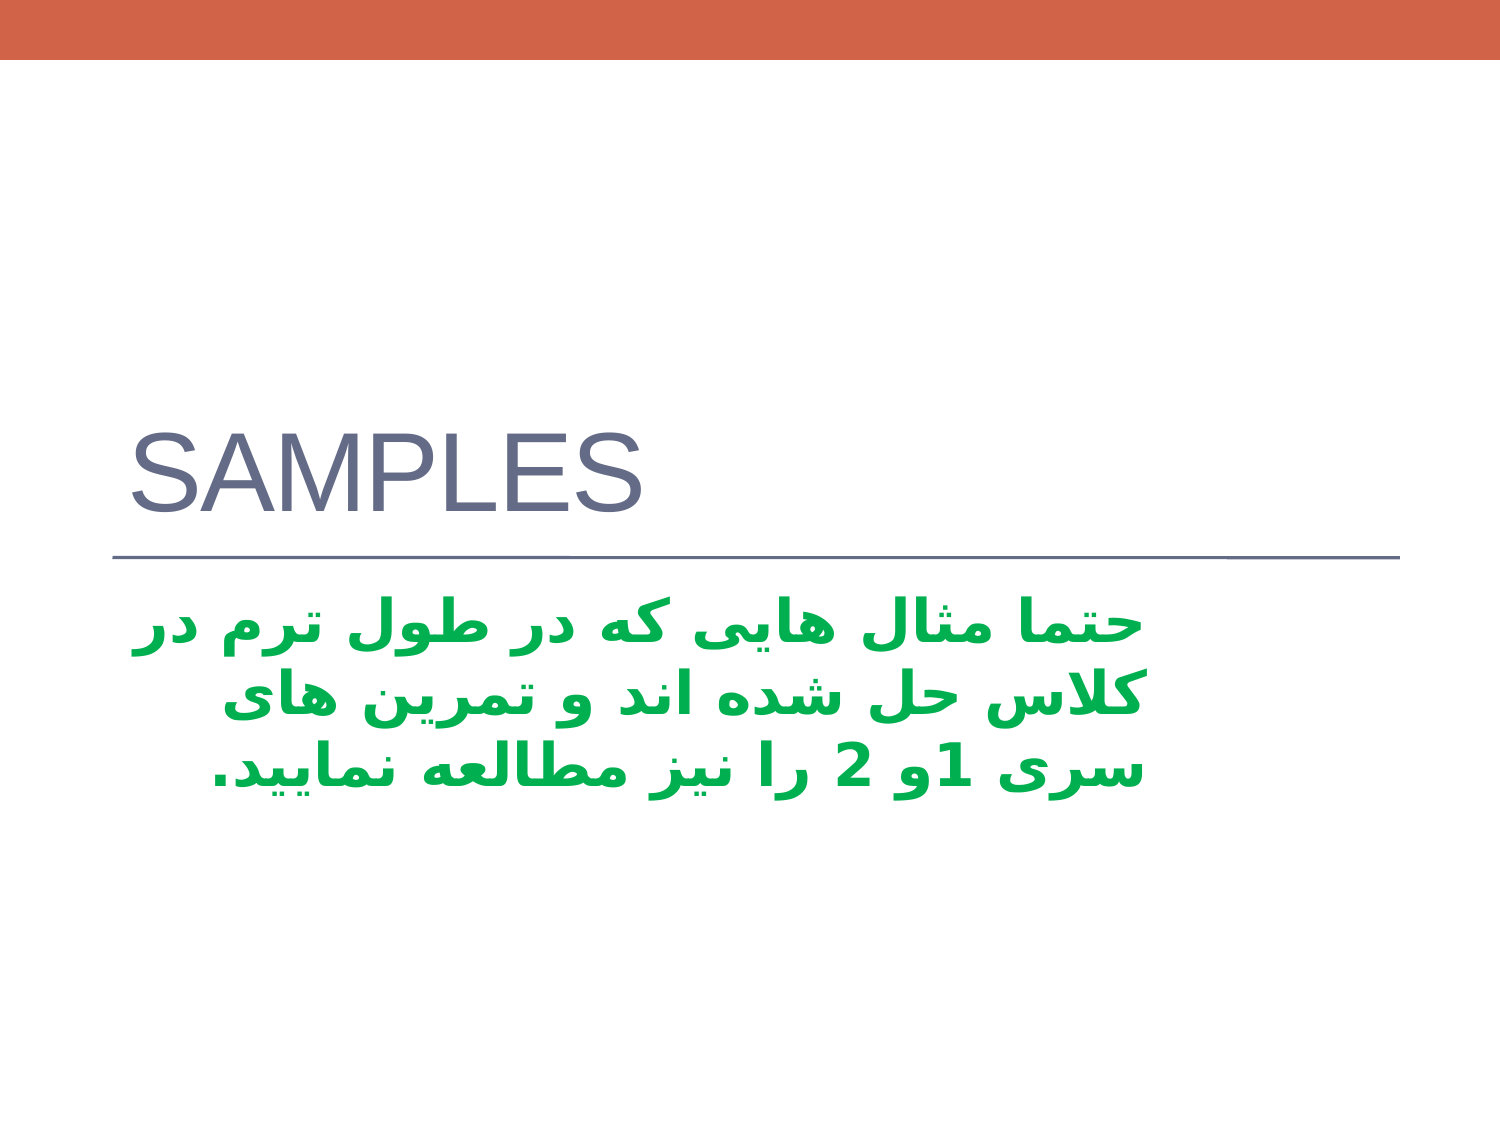

# Samples
حتما مثال هایی که در طول ترم در کلاس حل شده اند و تمرین های سری 1و 2 را نیز مطالعه نمایید.